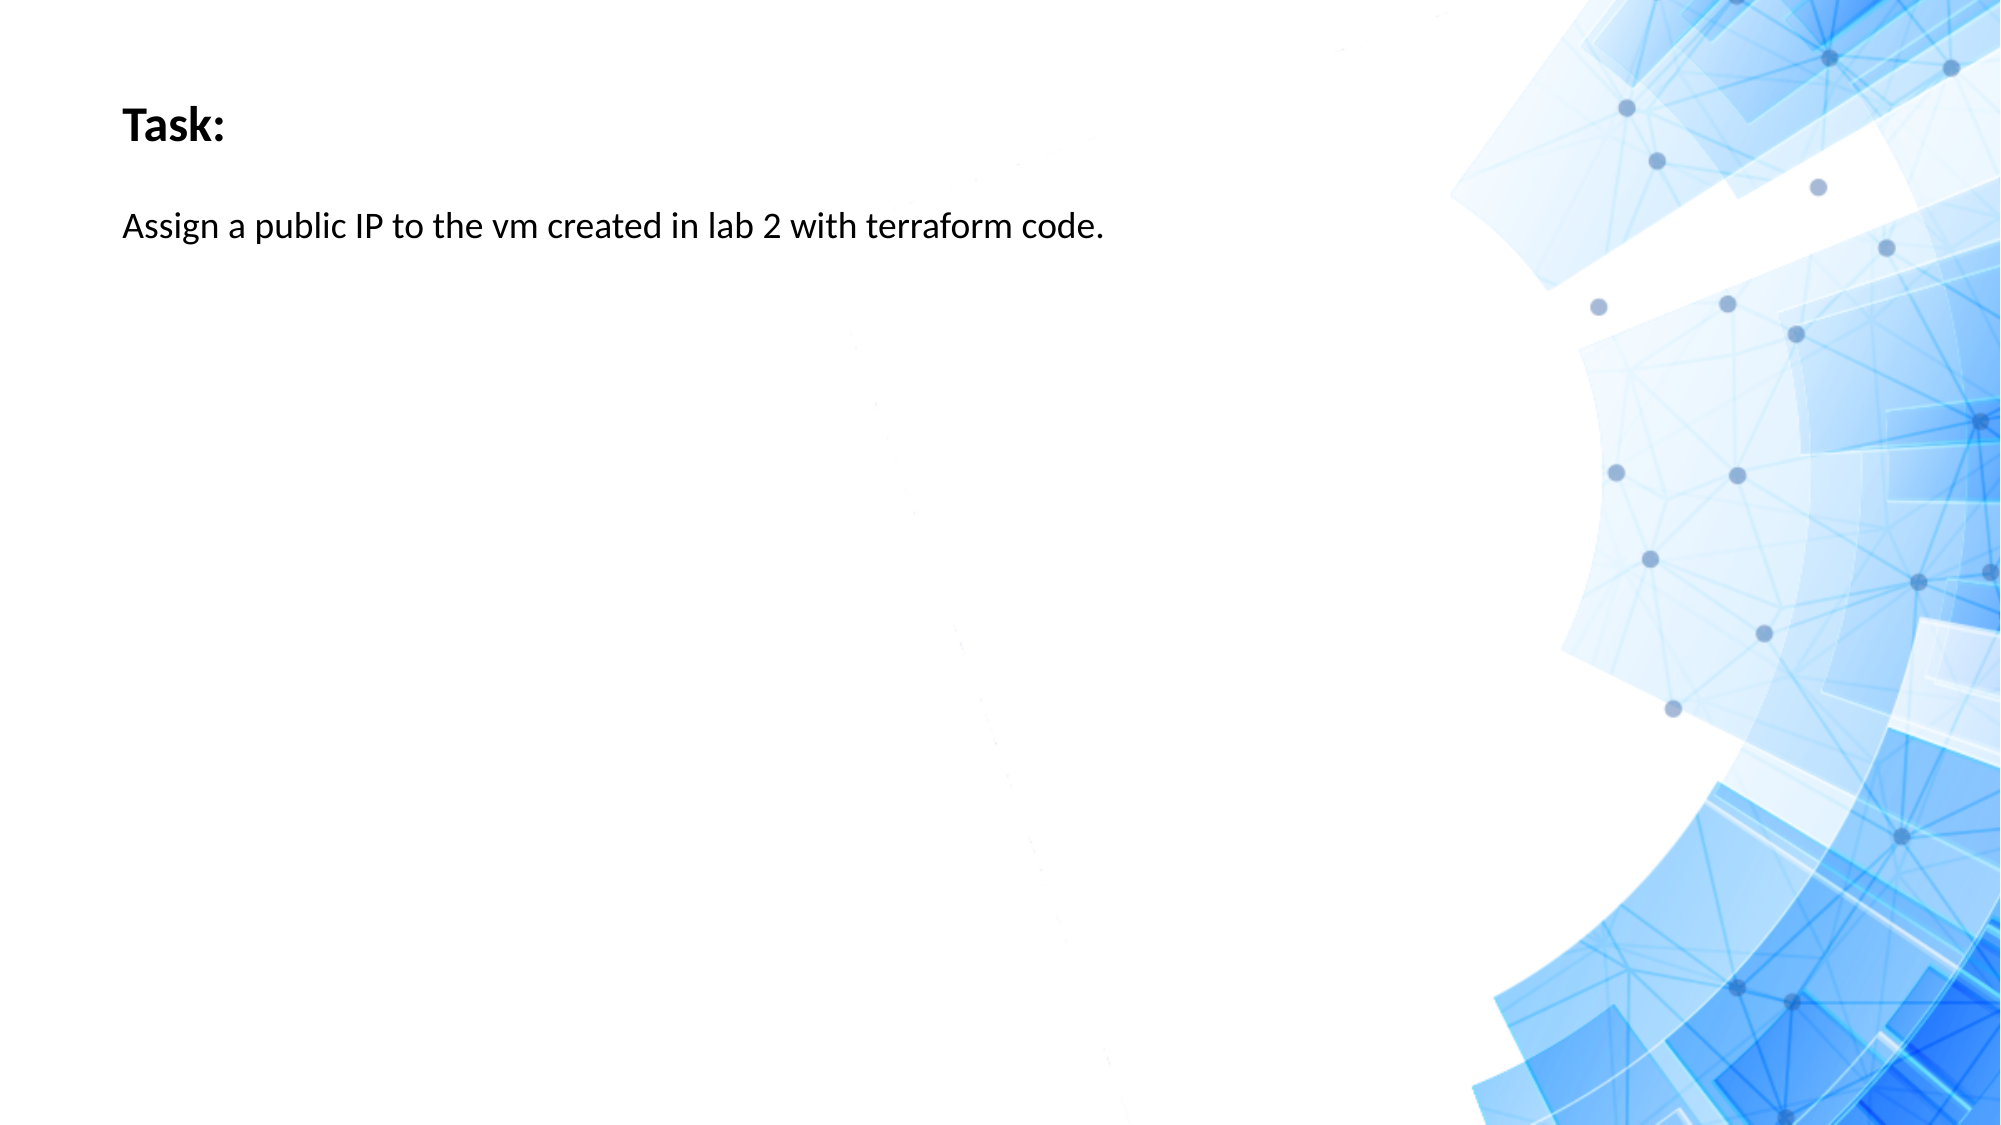

Task:

Assign a public IP to the vm created in lab 2 with terraform code.